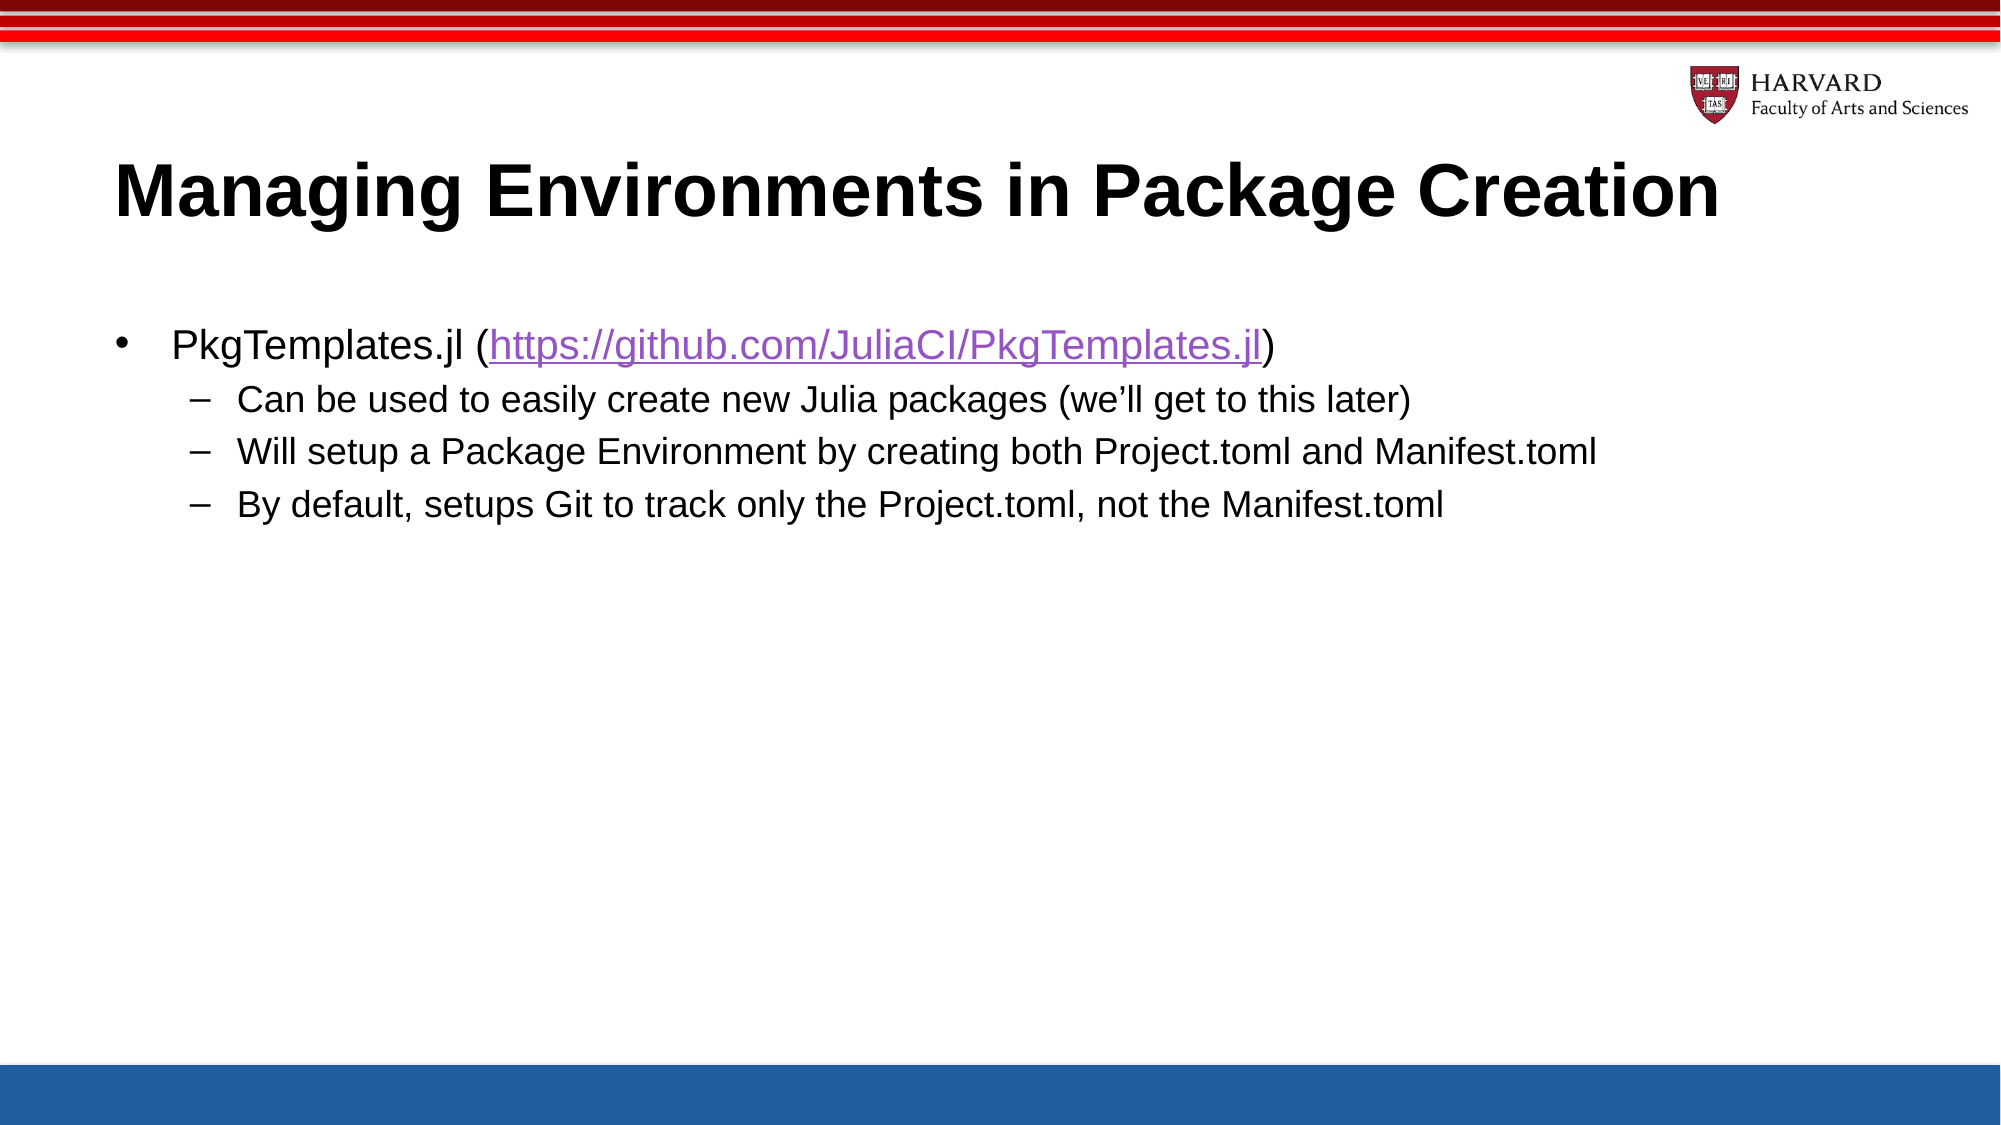

# Managing Environments in Package Creation
PkgTemplates.jl (https://github.com/JuliaCI/PkgTemplates.jl)
Can be used to easily create new Julia packages (we’ll get to this later)
Will setup a Package Environment by creating both Project.toml and Manifest.toml
By default, setups Git to track only the Project.toml, not the Manifest.toml